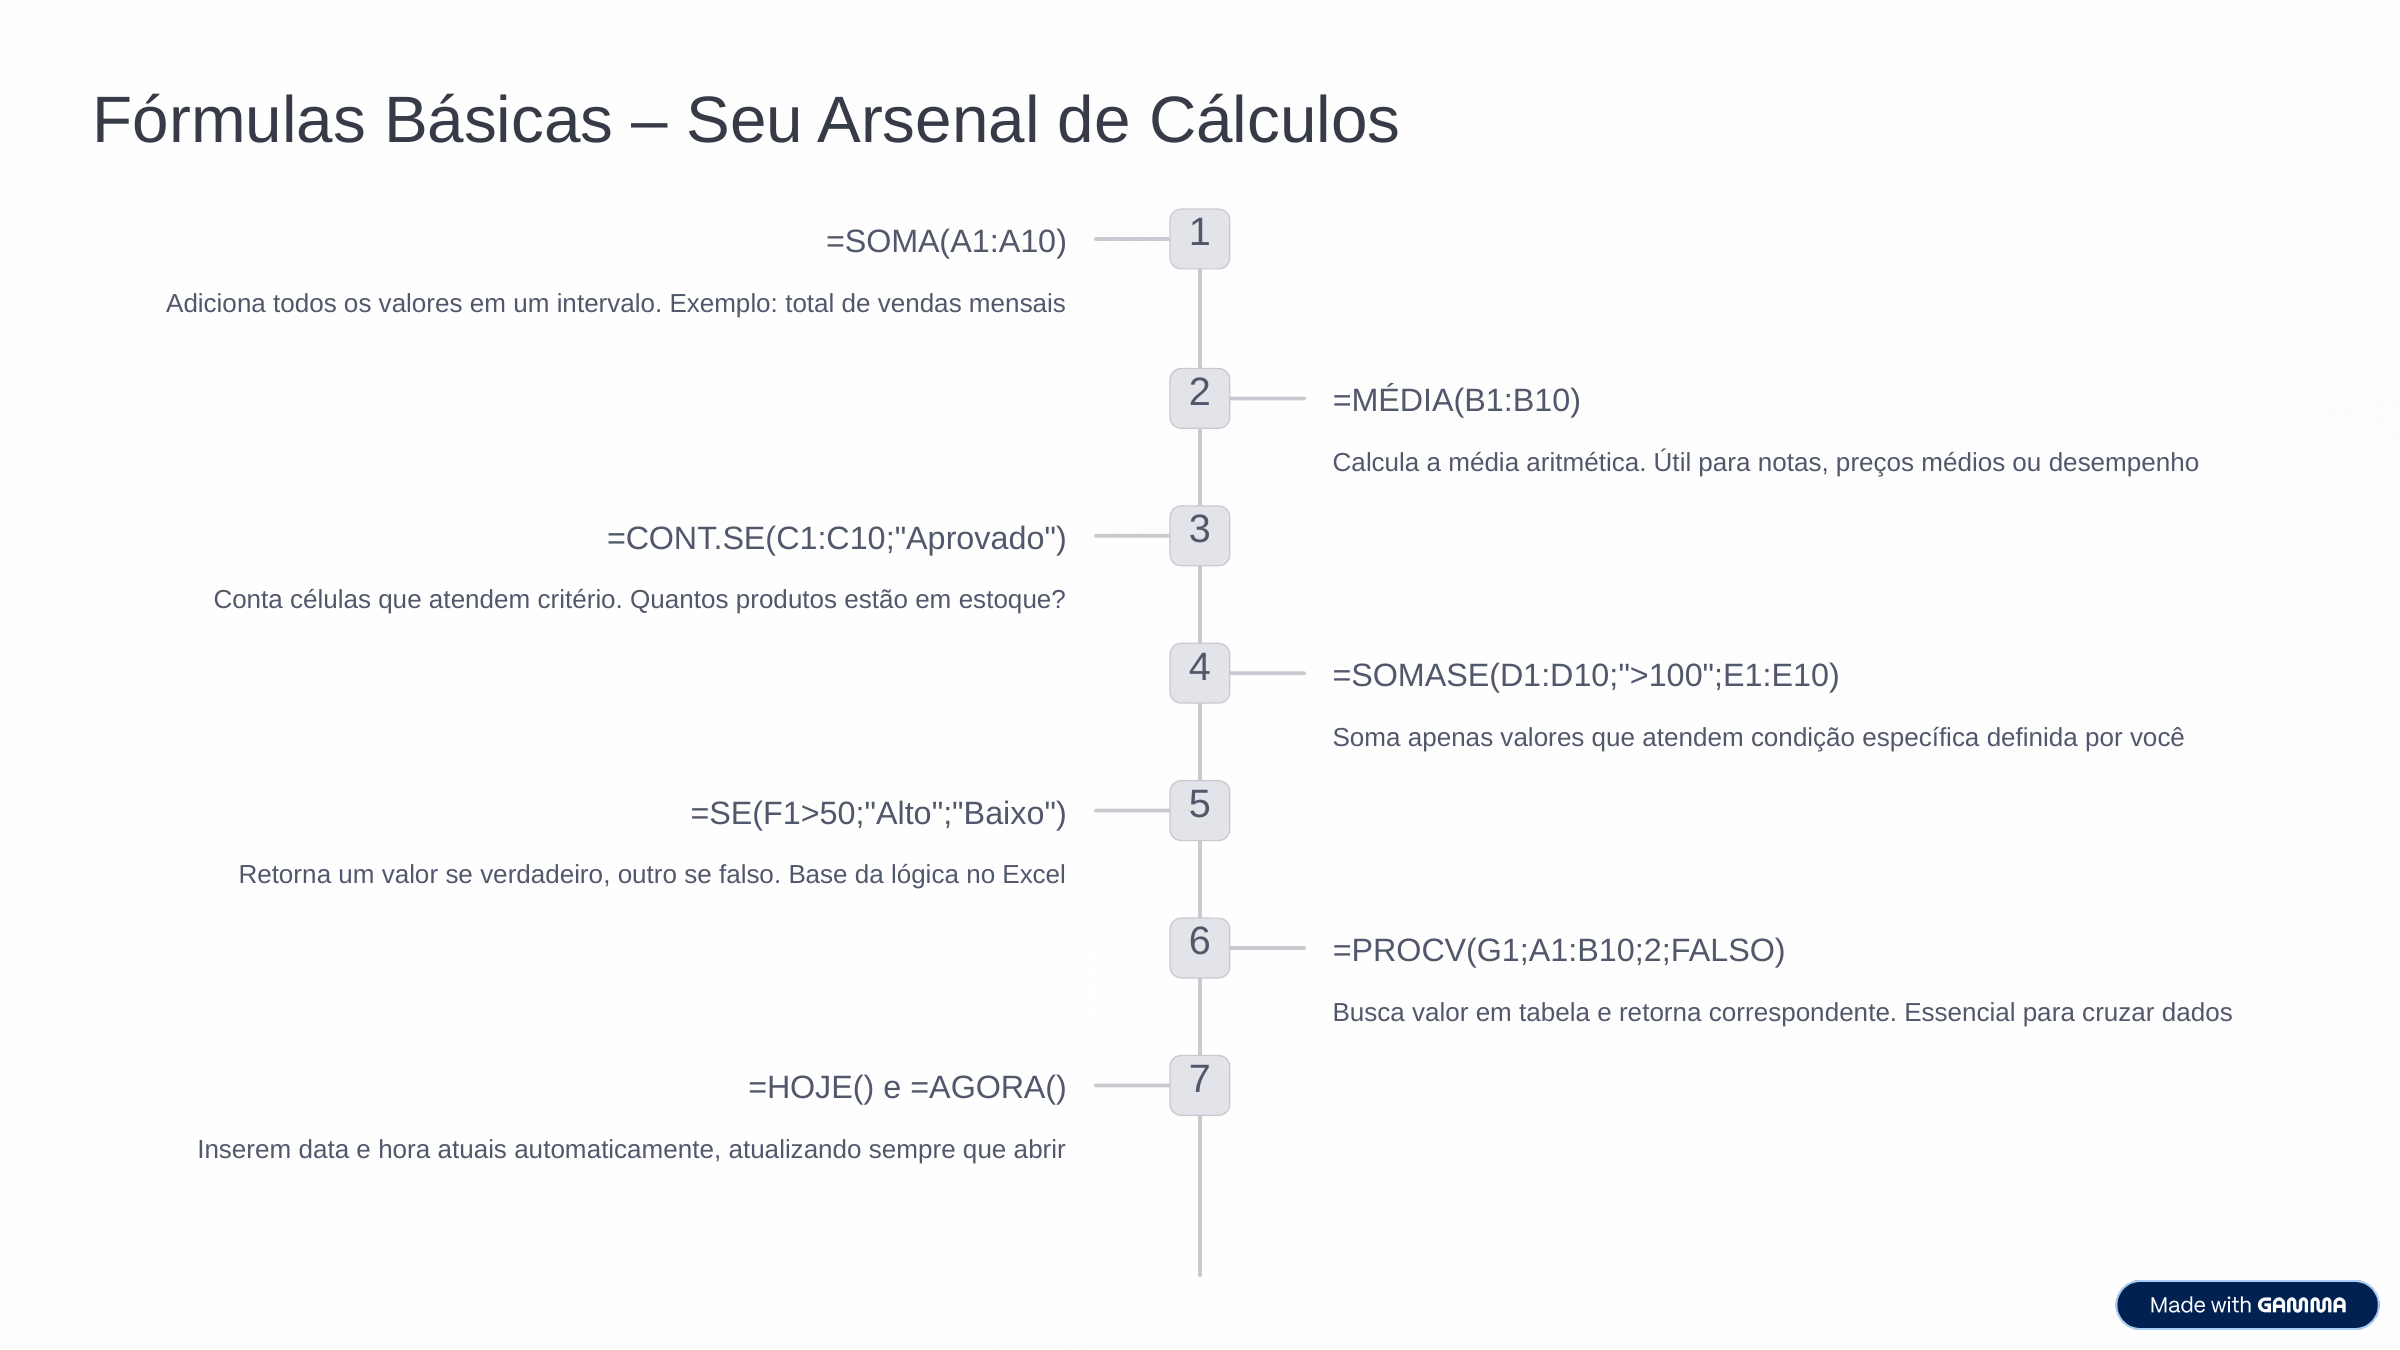

Fórmulas Básicas – Seu Arsenal de Cálculos

1
=SOMA(A1:A10)

Adiciona todos os valores em um intervalo. Exemplo: total de vendas mensais

2
=MÉDIA(B1:B10)

Calcula a média aritmética. Útil para notas, preços médios ou desempenho

3
=CONT.SE(C1:C10;"Aprovado")

Conta células que atendem critério. Quantos produtos estão em estoque?

4
=SOMASE(D1:D10;">100";E1:E10)

Soma apenas valores que atendem condição específica definida por você

5
=SE(F1>50;"Alto";"Baixo")

Retorna um valor se verdadeiro, outro se falso. Base da lógica no Excel

6
=PROCV(G1;A1:B10;2;FALSO)

Busca valor em tabela e retorna correspondente. Essencial para cruzar dados

7
=HOJE() e =AGORA()

Inserem data e hora atuais automaticamente, atualizando sempre que abrir